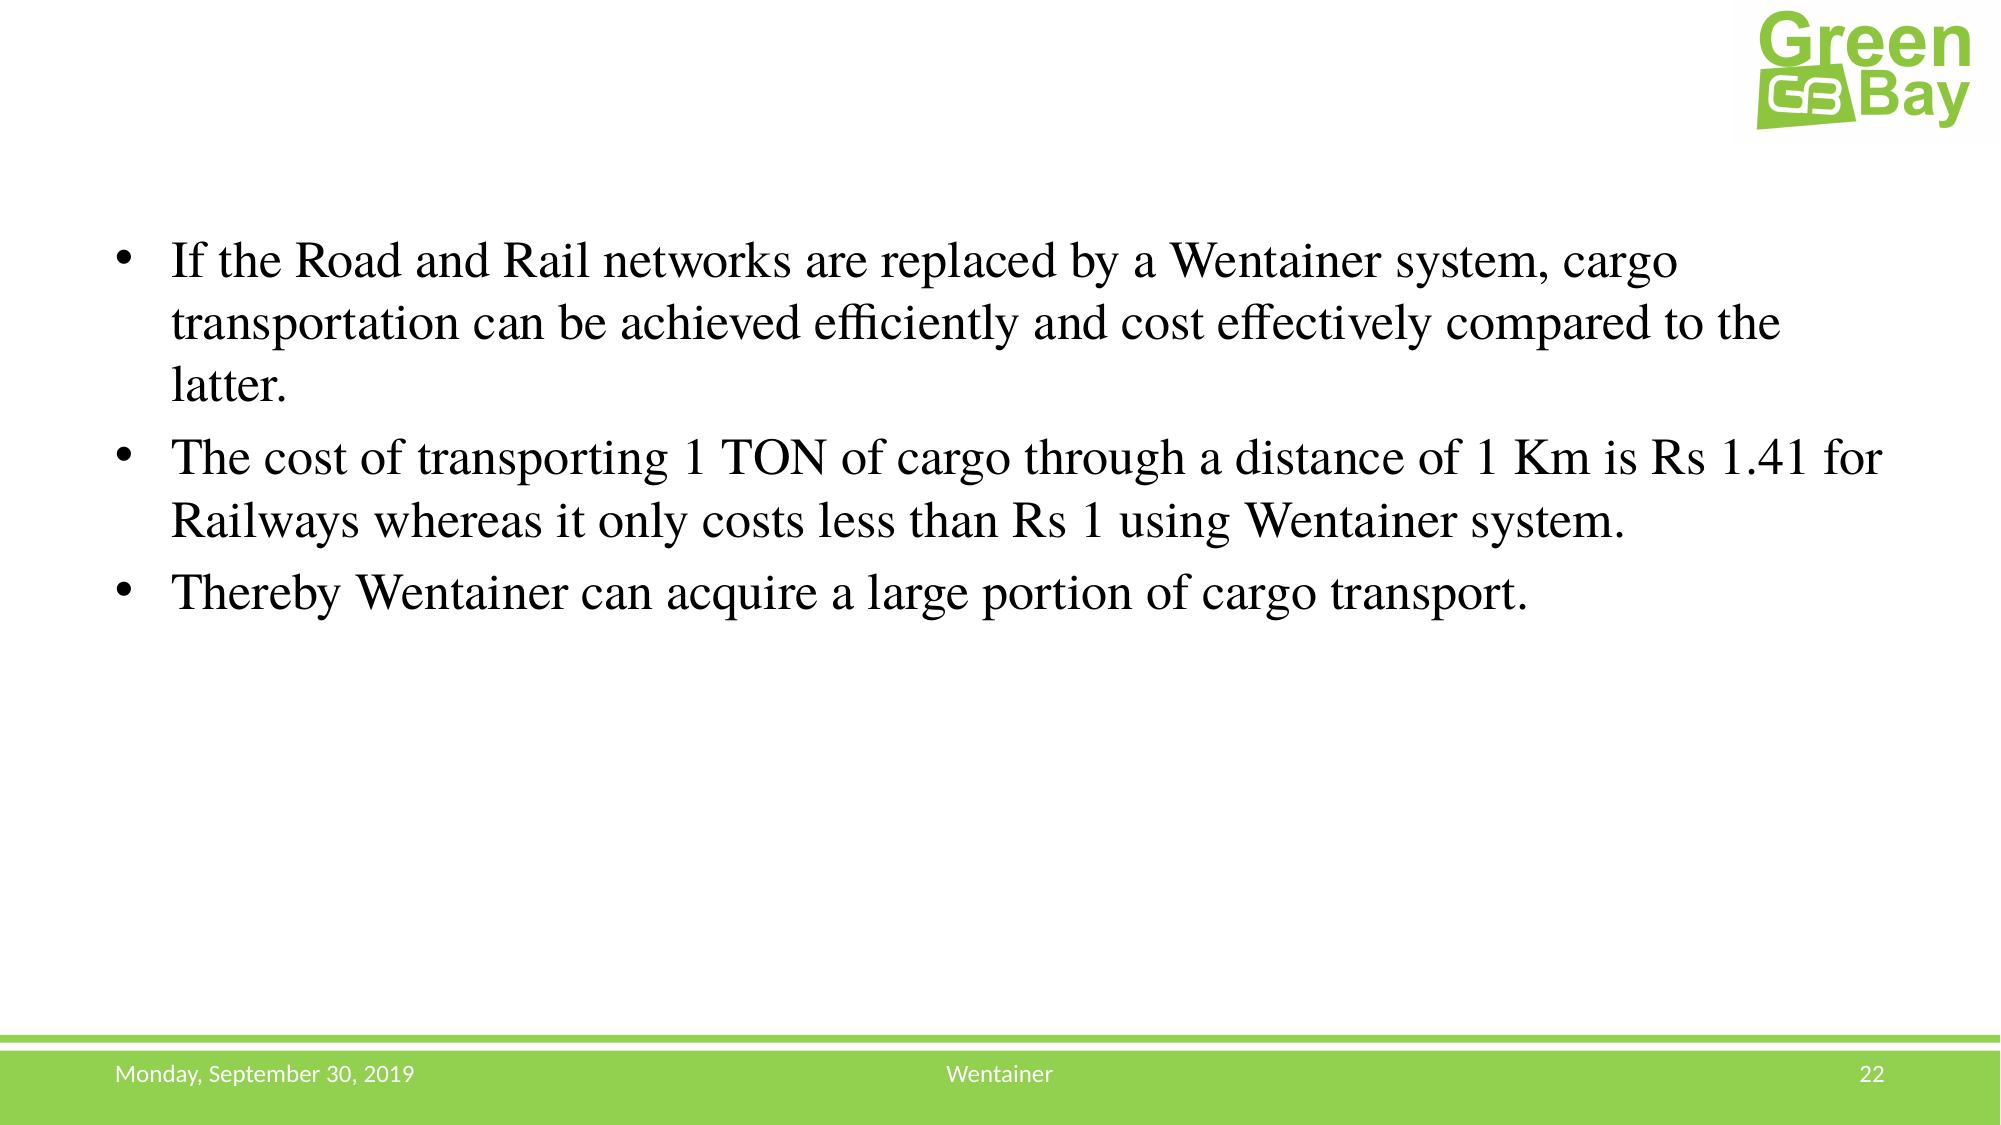

If the Road and Rail networks are replaced by a Wentainer system, cargo transportation can be achieved efficiently and cost effectively compared to the latter.
The cost of transporting 1 TON of cargo through a distance of 1 Km is Rs 1.41 for Railways whereas it only costs less than Rs 1 using Wentainer system.
Thereby Wentainer can acquire a large portion of cargo transport.

Monday, September 30, 2019
Wentainer
22